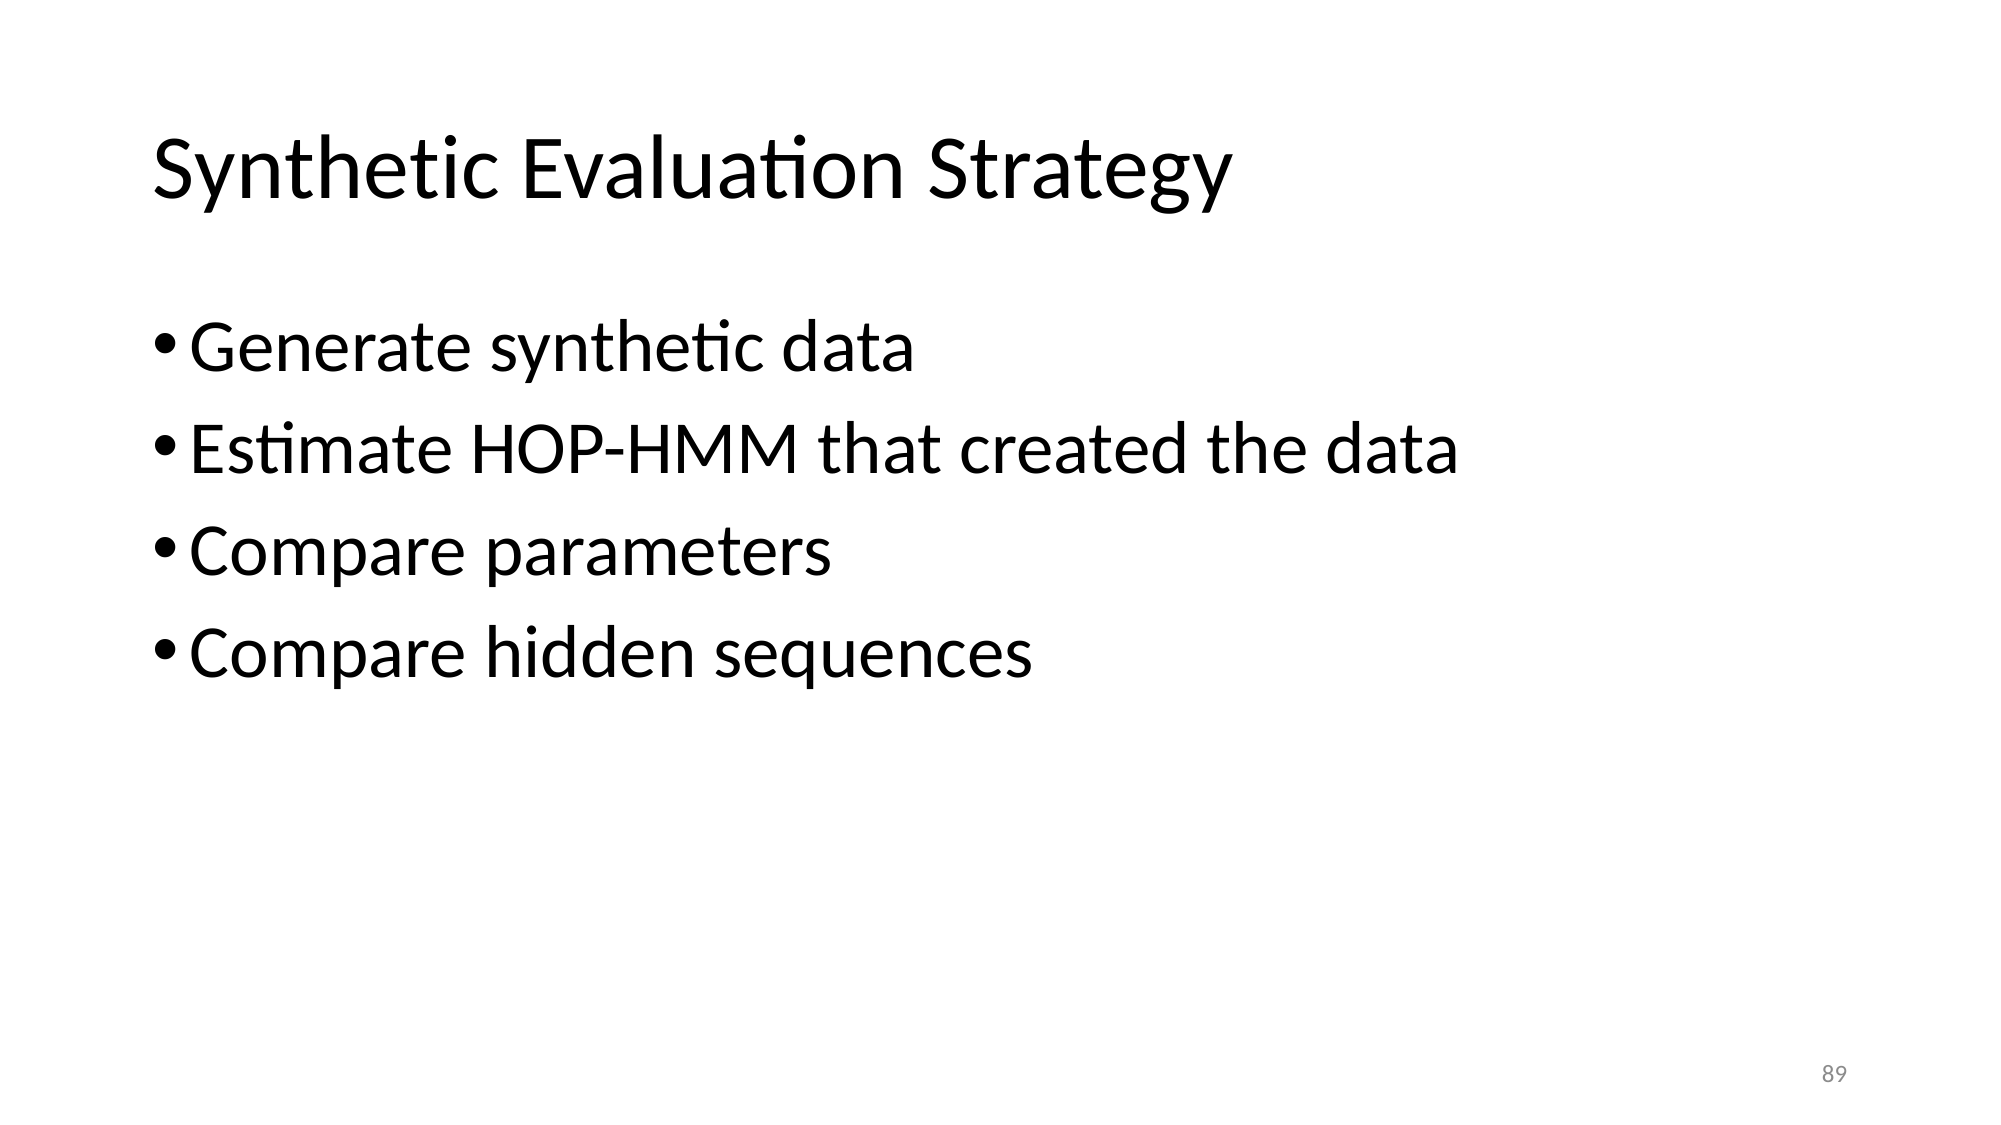

# Synthetic Evaluation Strategy
Generate synthetic data
Estimate HOP-HMM that created the data
Compare parameters
Compare hidden sequences
89